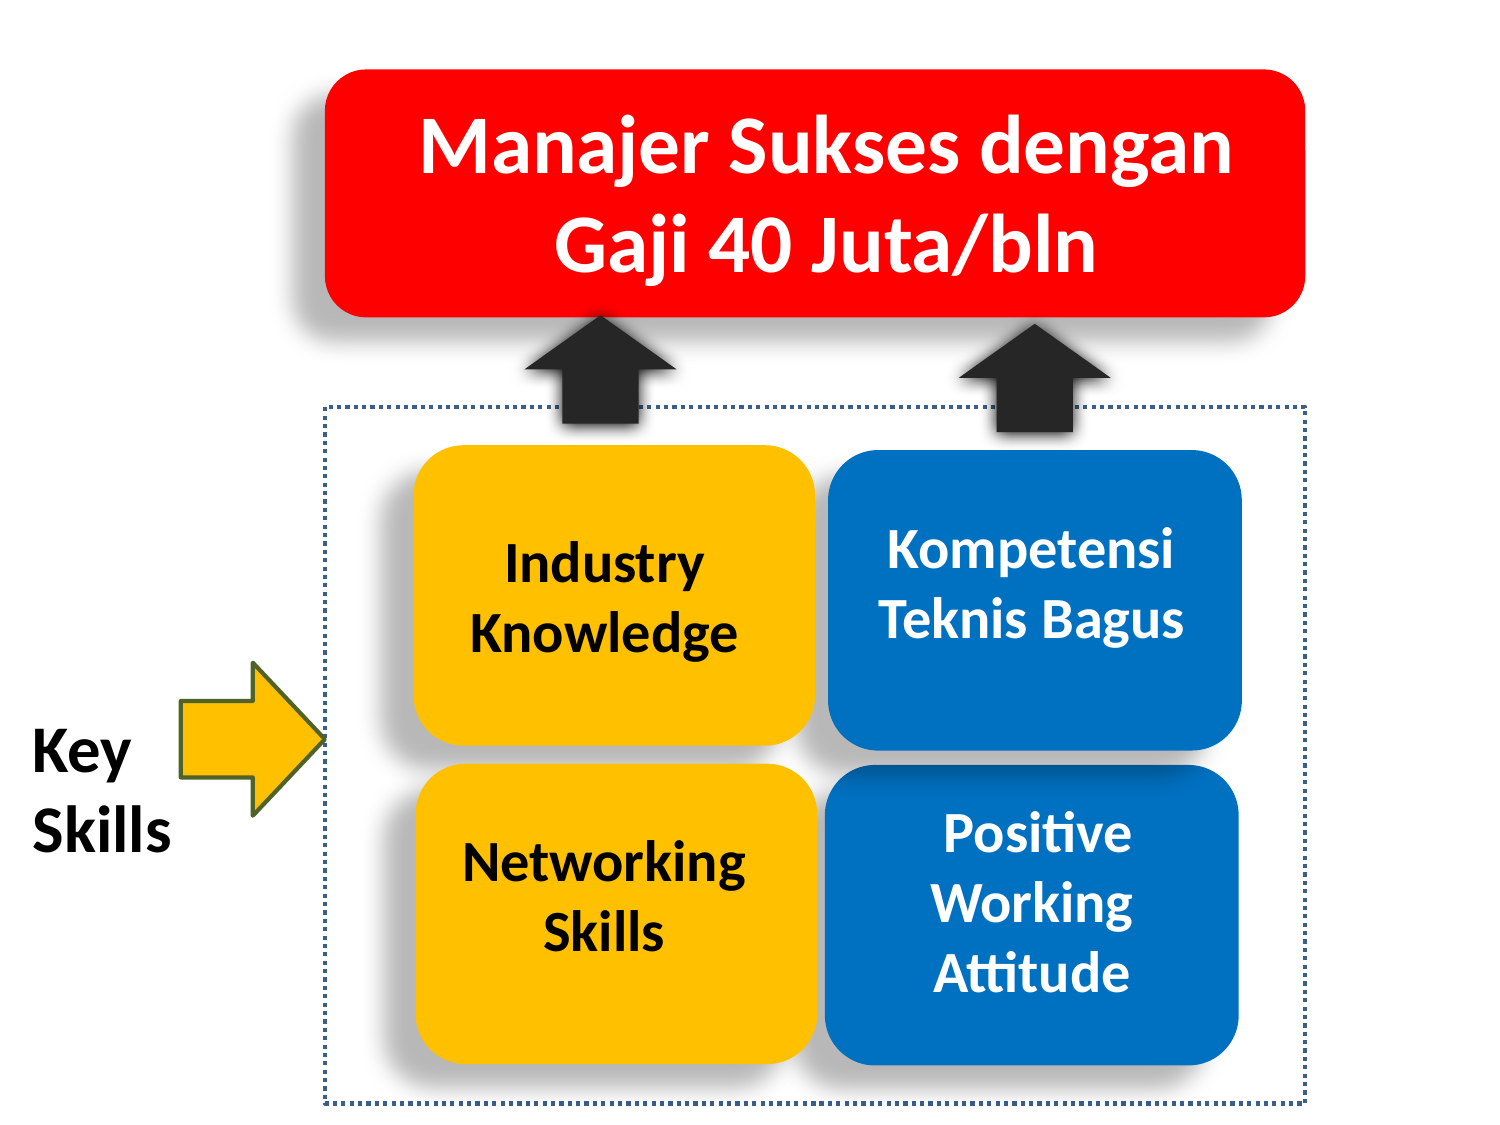

Manajer Sukses dengan Gaji 40 Juta/bln

Kompetensi Teknis Bagus
Industry Knowledge

Key
Skills

 Positive Working Attitude
Networking Skills